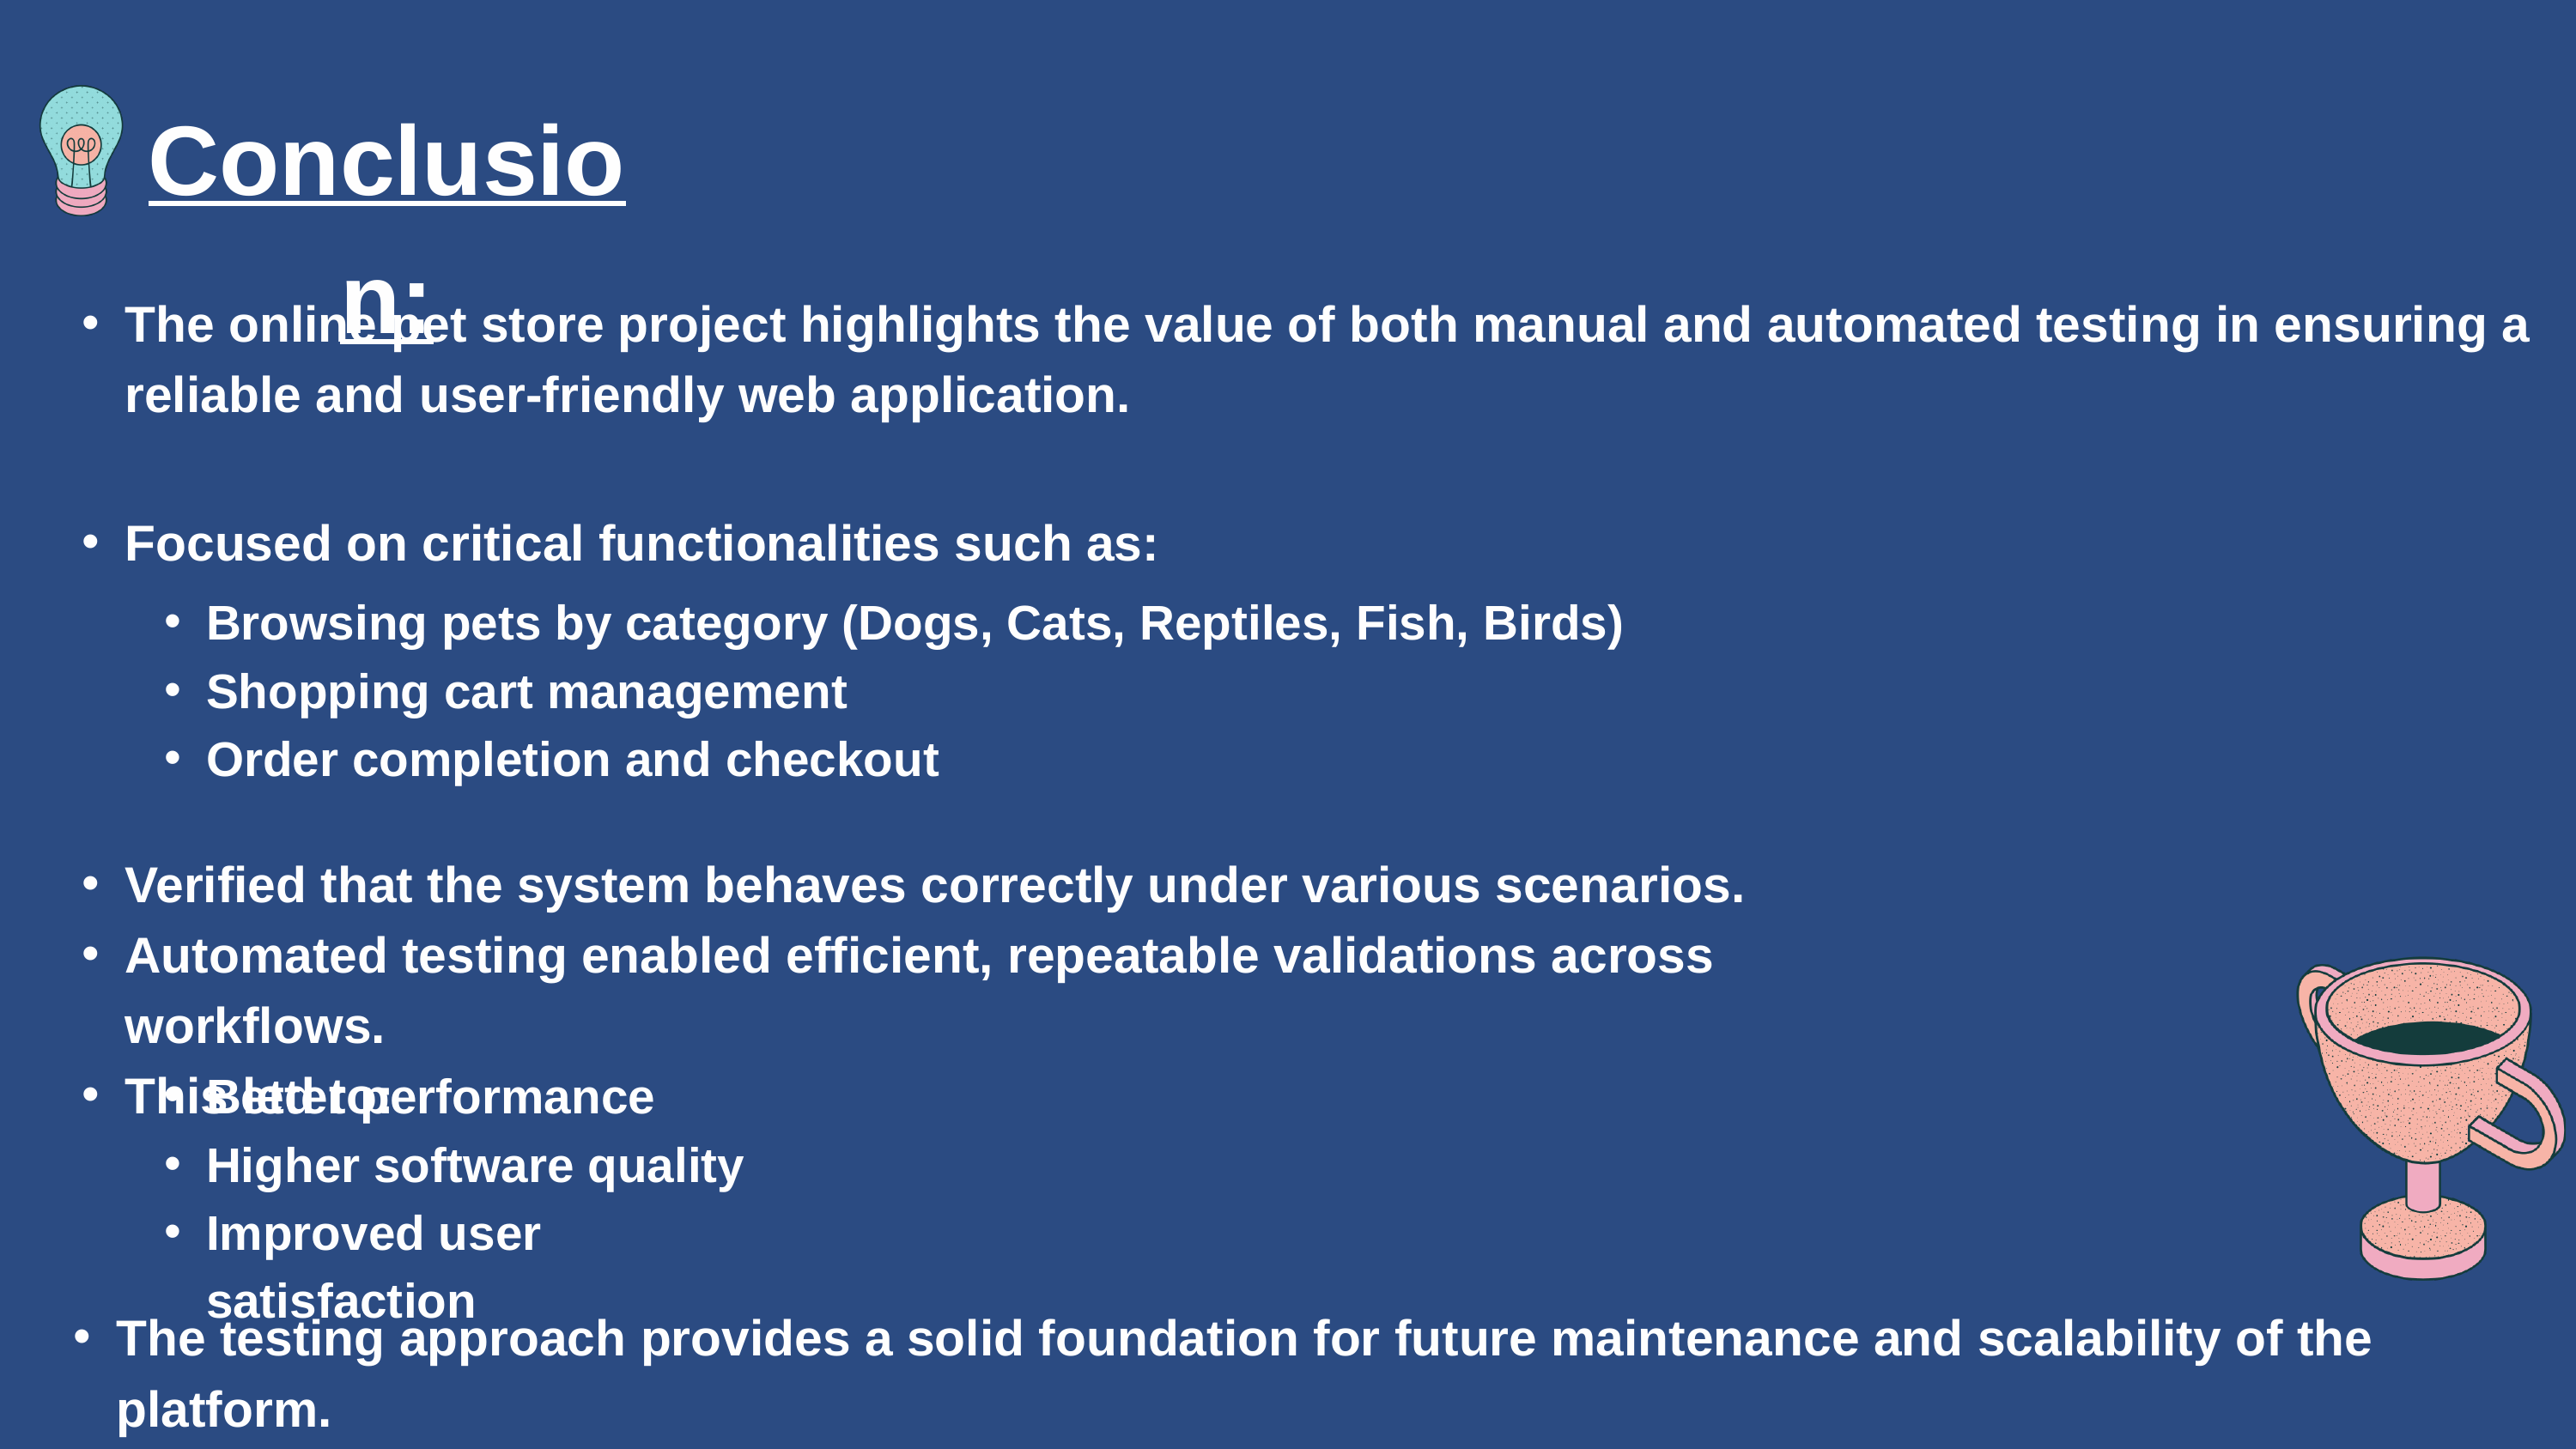

Conclusion:

The online pet store project highlights the value of both manual and automated testing in ensuring a reliable and user-friendly web application.

Focused on critical functionalities such as:

Browsing pets by category (Dogs, Cats, Reptiles, Fish, Birds)
Shopping cart management
Order completion and checkout

Verified that the system behaves correctly under various scenarios.
Automated testing enabled efficient, repeatable validations across workflows.
This led to:

Better performance
Higher software quality
Improved user satisfaction

The testing approach provides a solid foundation for future maintenance and scalability of the platform.